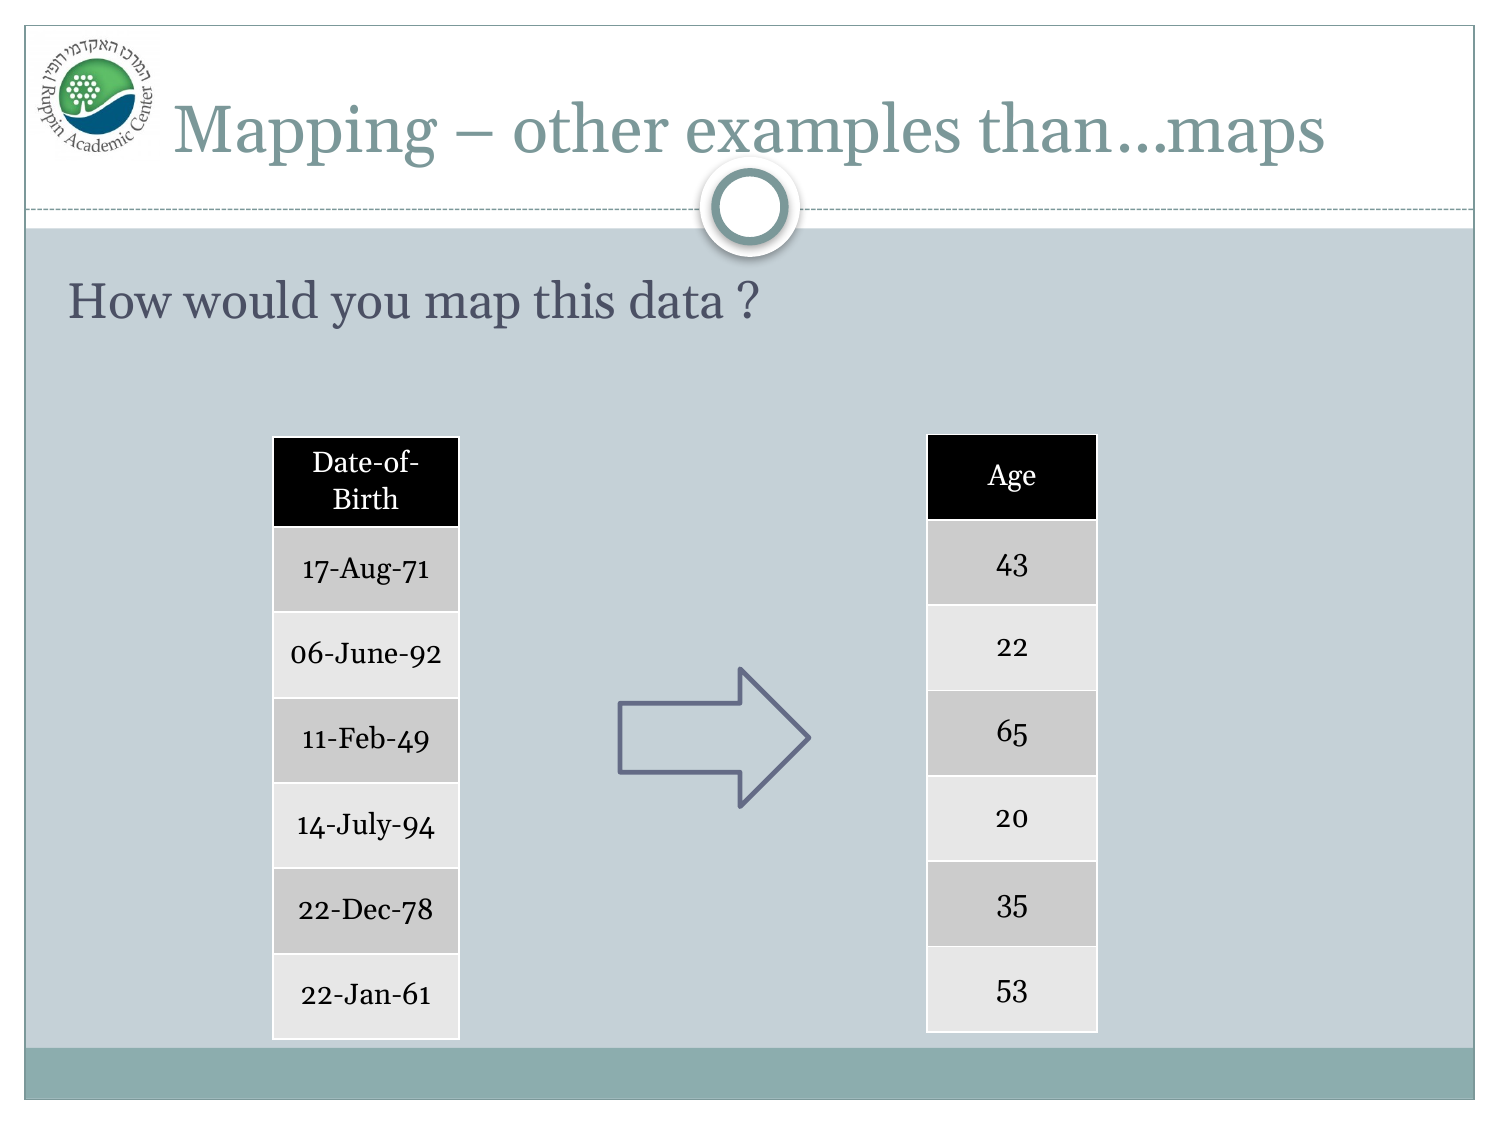

# Mapping – other examples than…maps
How would you map this data ?

| Age |
| --- |
| 43 |
| 22 |
| 65 |
| 20 |
| 35 |
| 53 |
| Date-of-Birth |
| --- |
| 17-Aug-71 |
| 06-June-92 |
| 11-Feb-49 |
| 14-July-94 |
| 22-Dec-78 |
| 22-Jan-61 |